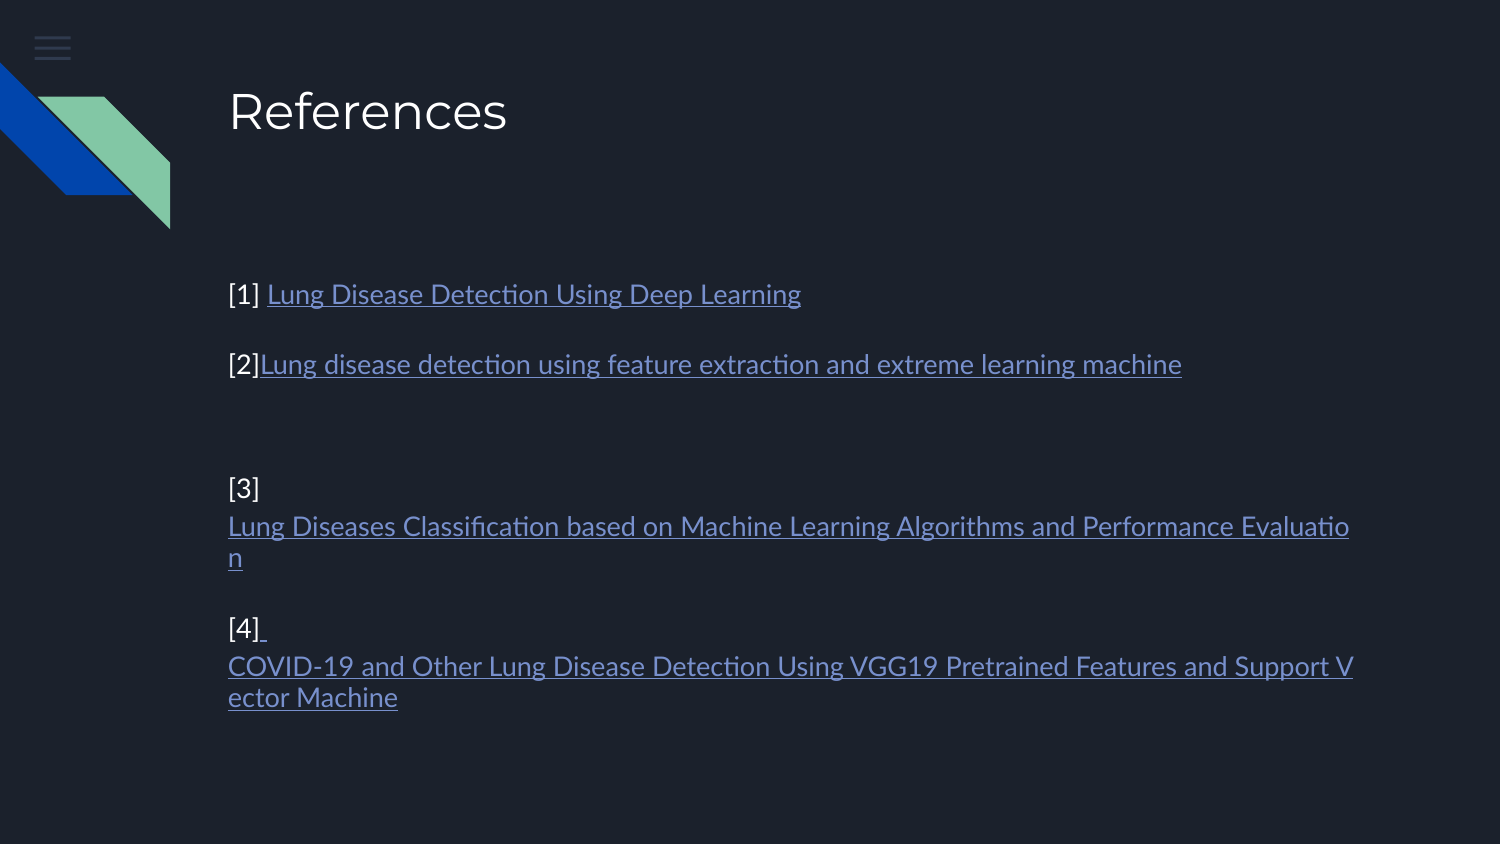

# References
[1] Lung Disease Detection Using Deep Learning
[2]Lung disease detection using feature extraction and extreme learning machine

[3] Lung Diseases Classification based on Machine Learning Algorithms and Performance Evaluation
[4] COVID-19 and Other Lung Disease Detection Using VGG19 Pretrained Features and Support Vector Machine